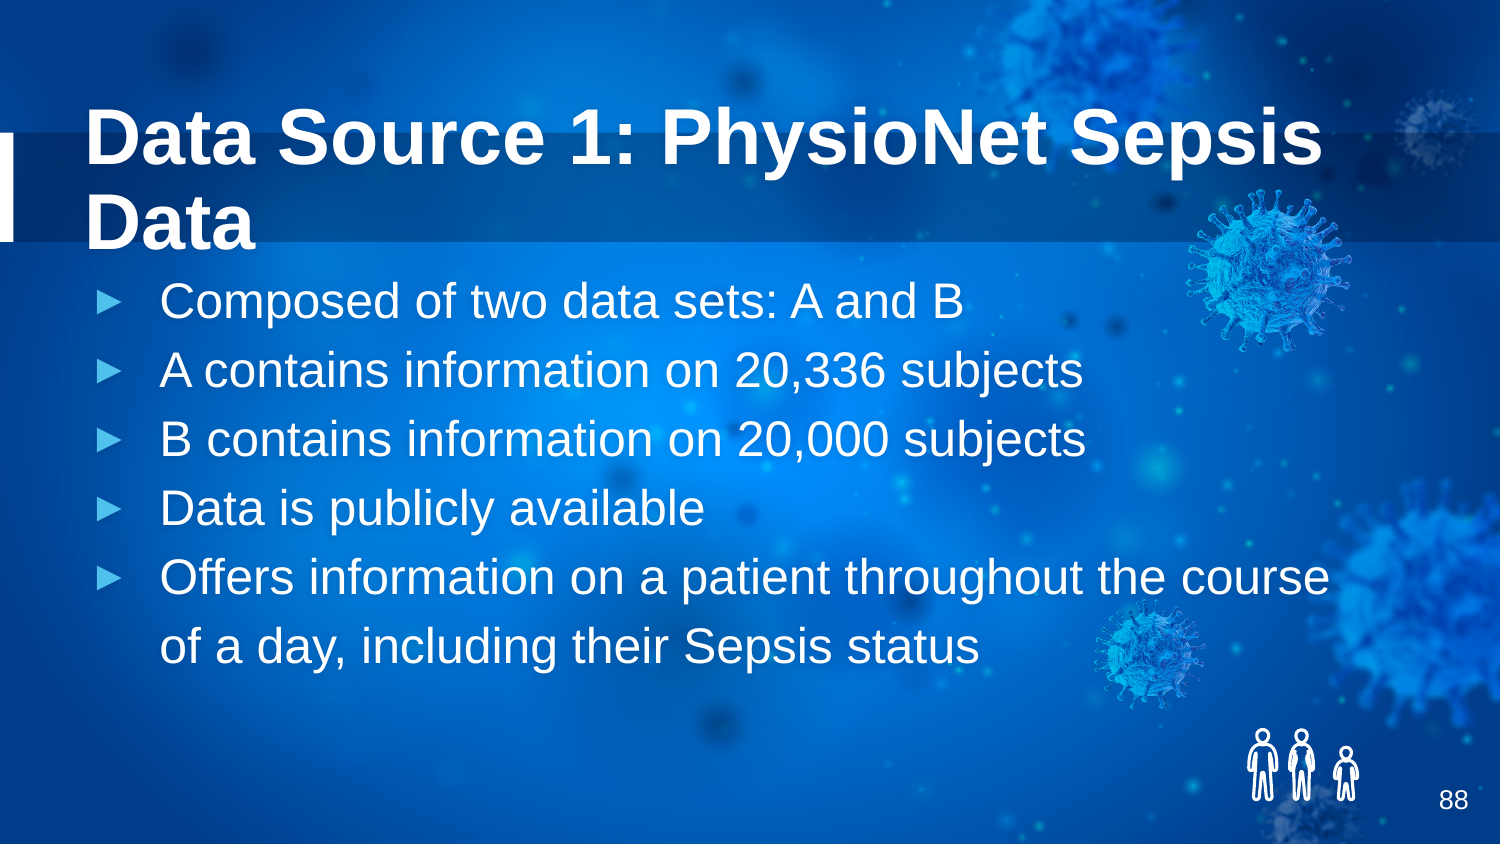

# Data Source 1: PhysioNet Sepsis Data
Composed of two data sets: A and B
A contains information on 20,336 subjects
B contains information on 20,000 subjects
Data is publicly available
Offers information on a patient throughout the course of a day, including their Sepsis status

88